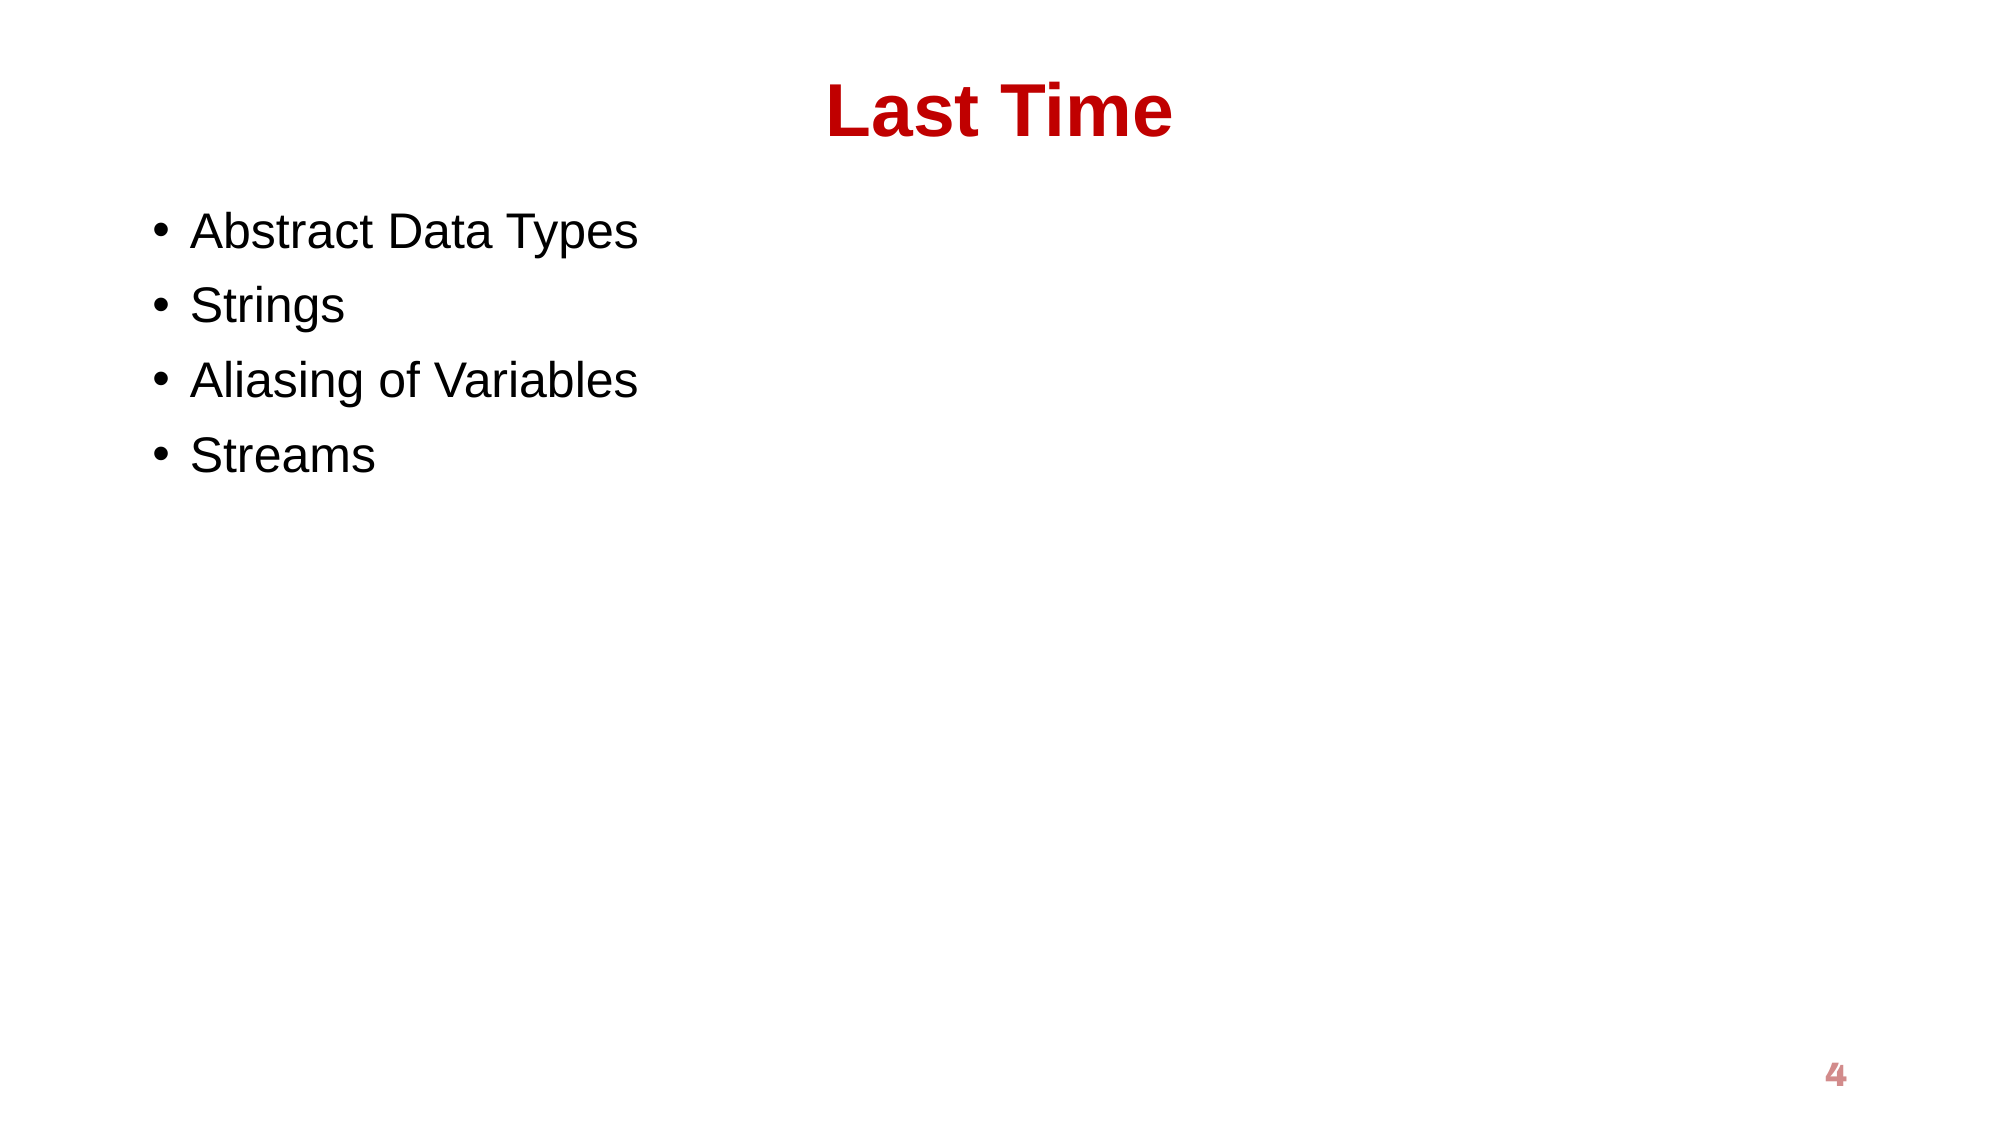

# Last Time
Abstract Data Types
Strings
Aliasing of Variables
Streams
4